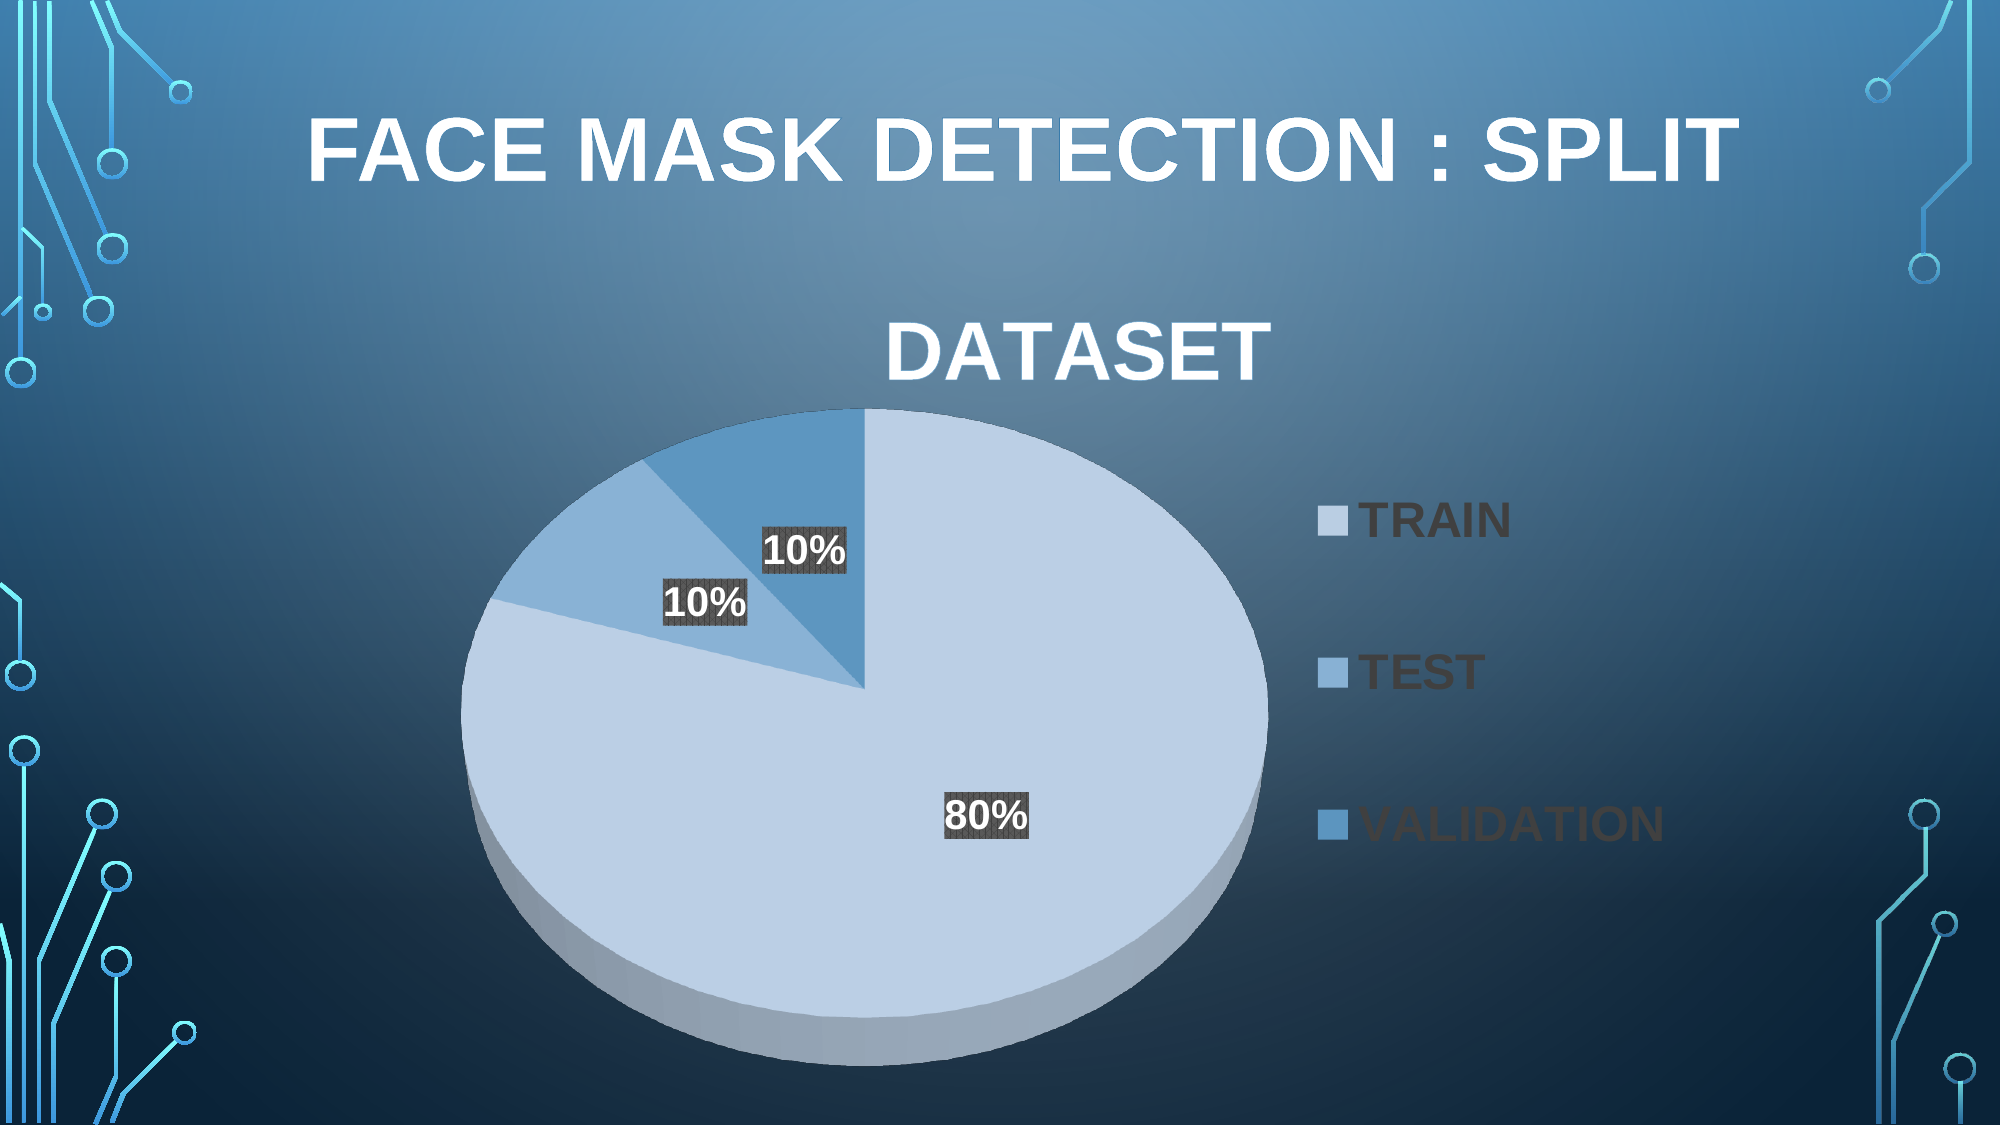

FACE MASK DETECTION : SPLIT

[unsupported chart]